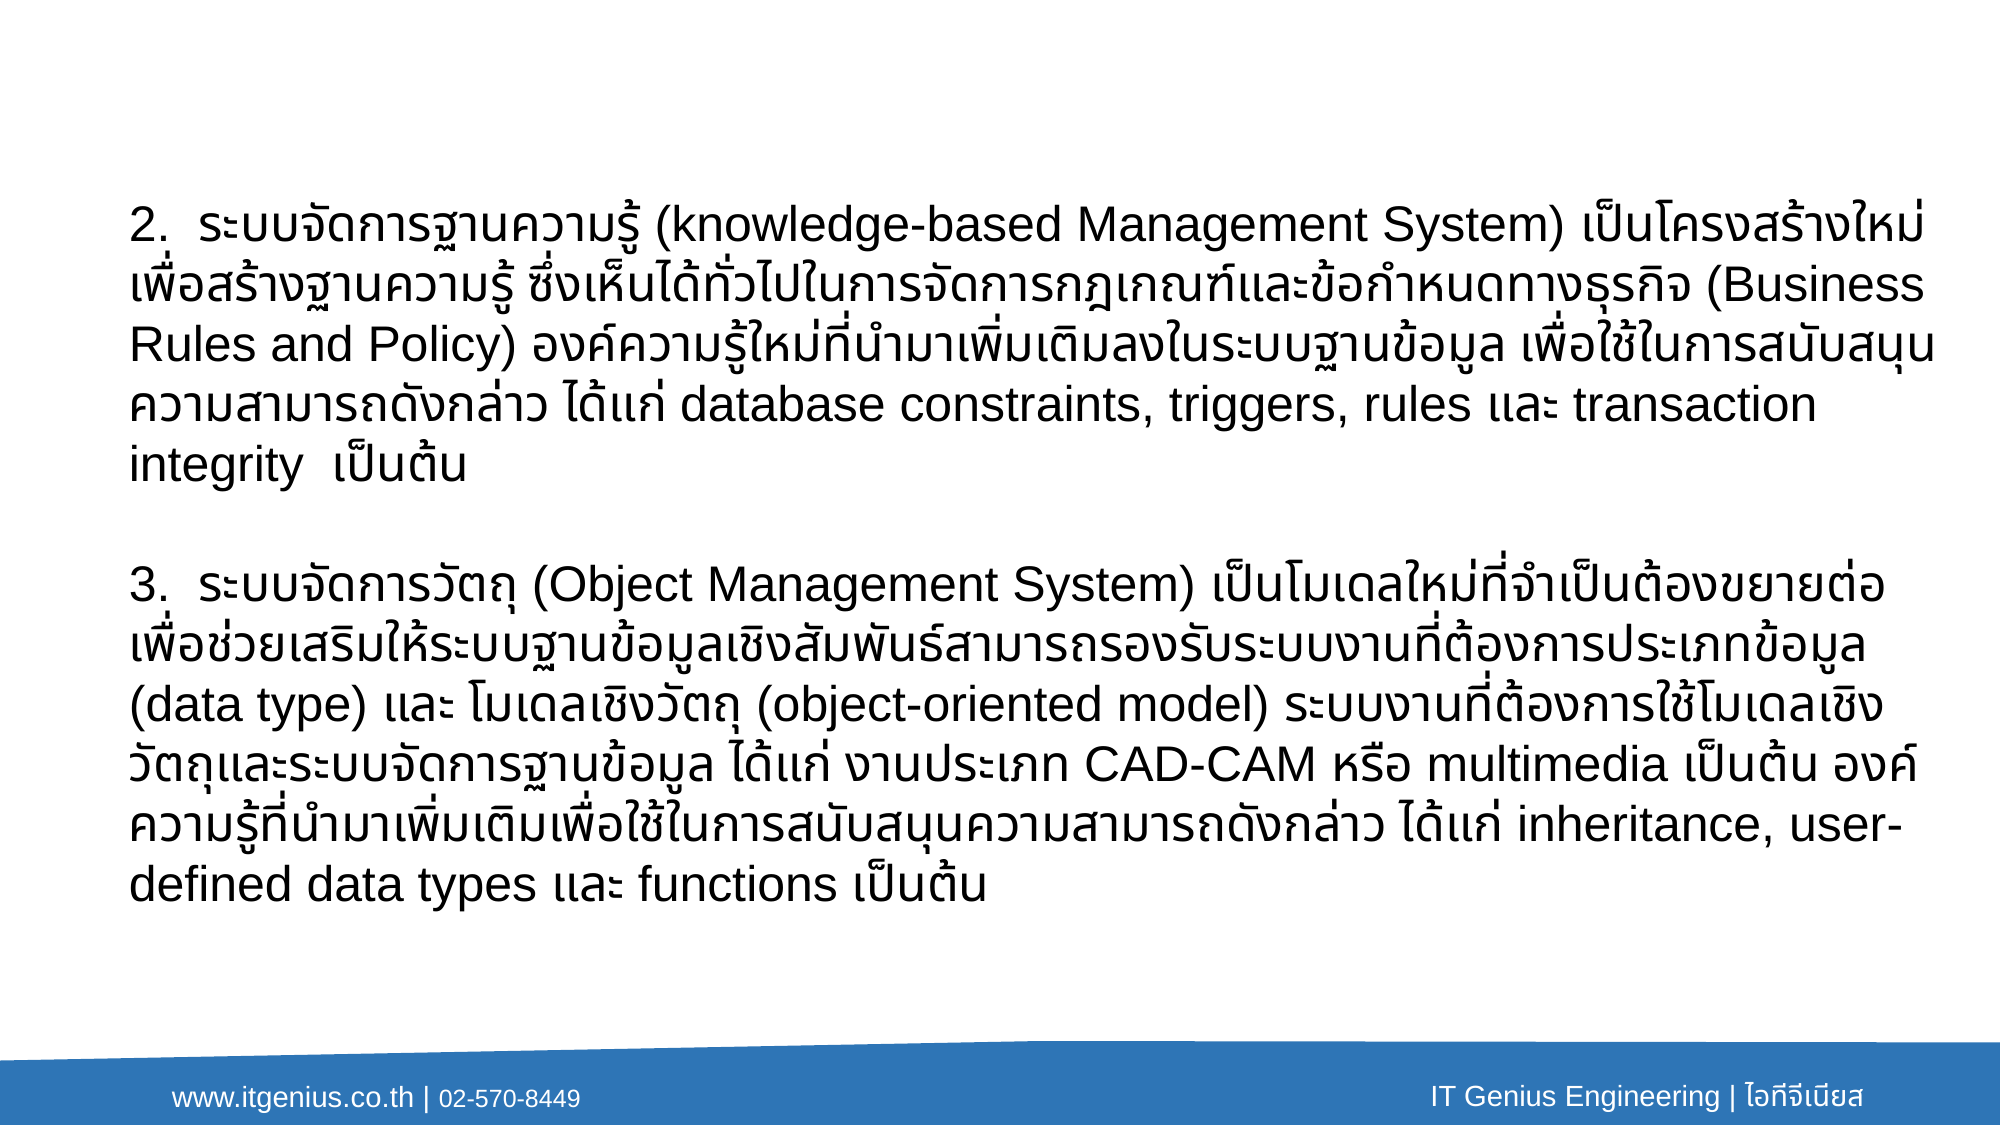

2.  ระบบจัดการฐานความรู้ (knowledge-based Management System) เป็นโครงสร้างใหม่เพื่อสร้างฐานความรู้ ซึ่งเห็นได้ทั่วไปในการจัดการกฎเกณฑ์และข้อกำหนดทางธุรกิจ (Business Rules and Policy) องค์ความรู้ใหม่ที่นำมาเพิ่มเติมลงในระบบฐานข้อมูล เพื่อใช้ในการสนับสนุนความสามารถดังกล่าว ได้แก่ database constraints, triggers, rules และ transaction integrity  เป็นต้น

3.  ระบบจัดการวัตถุ (Object Management System) เป็นโมเดลใหม่ที่จำเป็นต้องขยายต่อเพื่อช่วยเสริมให้ระบบฐานข้อมูลเชิงสัมพันธ์สามารถรองรับระบบงานที่ต้องการประเภทข้อมูล (data type) และ โมเดลเชิงวัตถุ (object-oriented model) ระบบงานที่ต้องการใช้โมเดลเชิงวัตถุและระบบจัดการฐานข้อมูล ได้แก่ งานประเภท CAD-CAM หรือ multimedia เป็นต้น องค์ความรู้ที่นำมาเพิ่มเติมเพื่อใช้ในการสนับสนุนความสามารถดังกล่าว ได้แก่ inheritance, user-defined data types และ functions เป็นต้น

IT Genius Engineering | ไอทีจีเนียส
www.itgenius.co.th | 02-570-8449